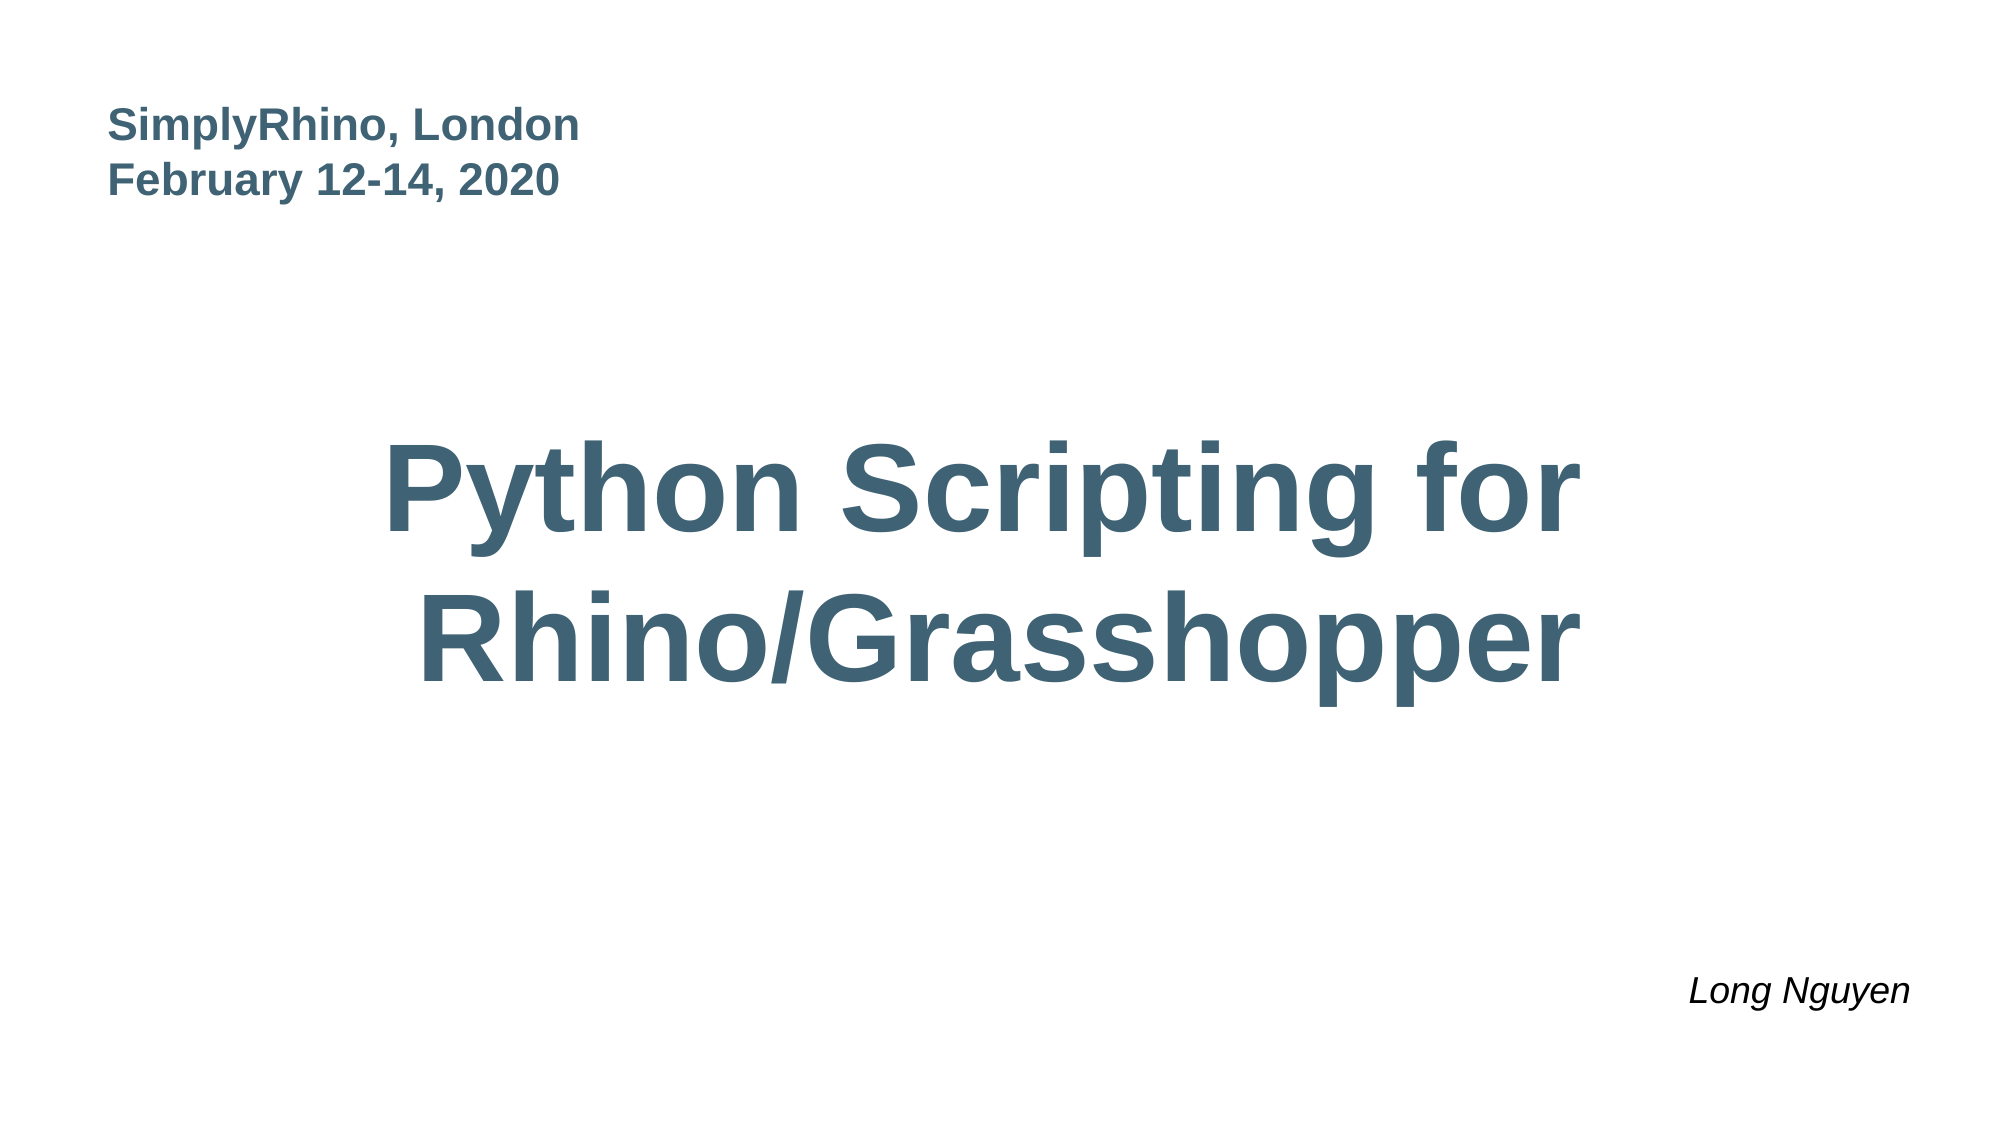

SimplyRhino, London
February 12-14, 2020
Python Scripting for
Rhino/Grasshopper
Long Nguyen